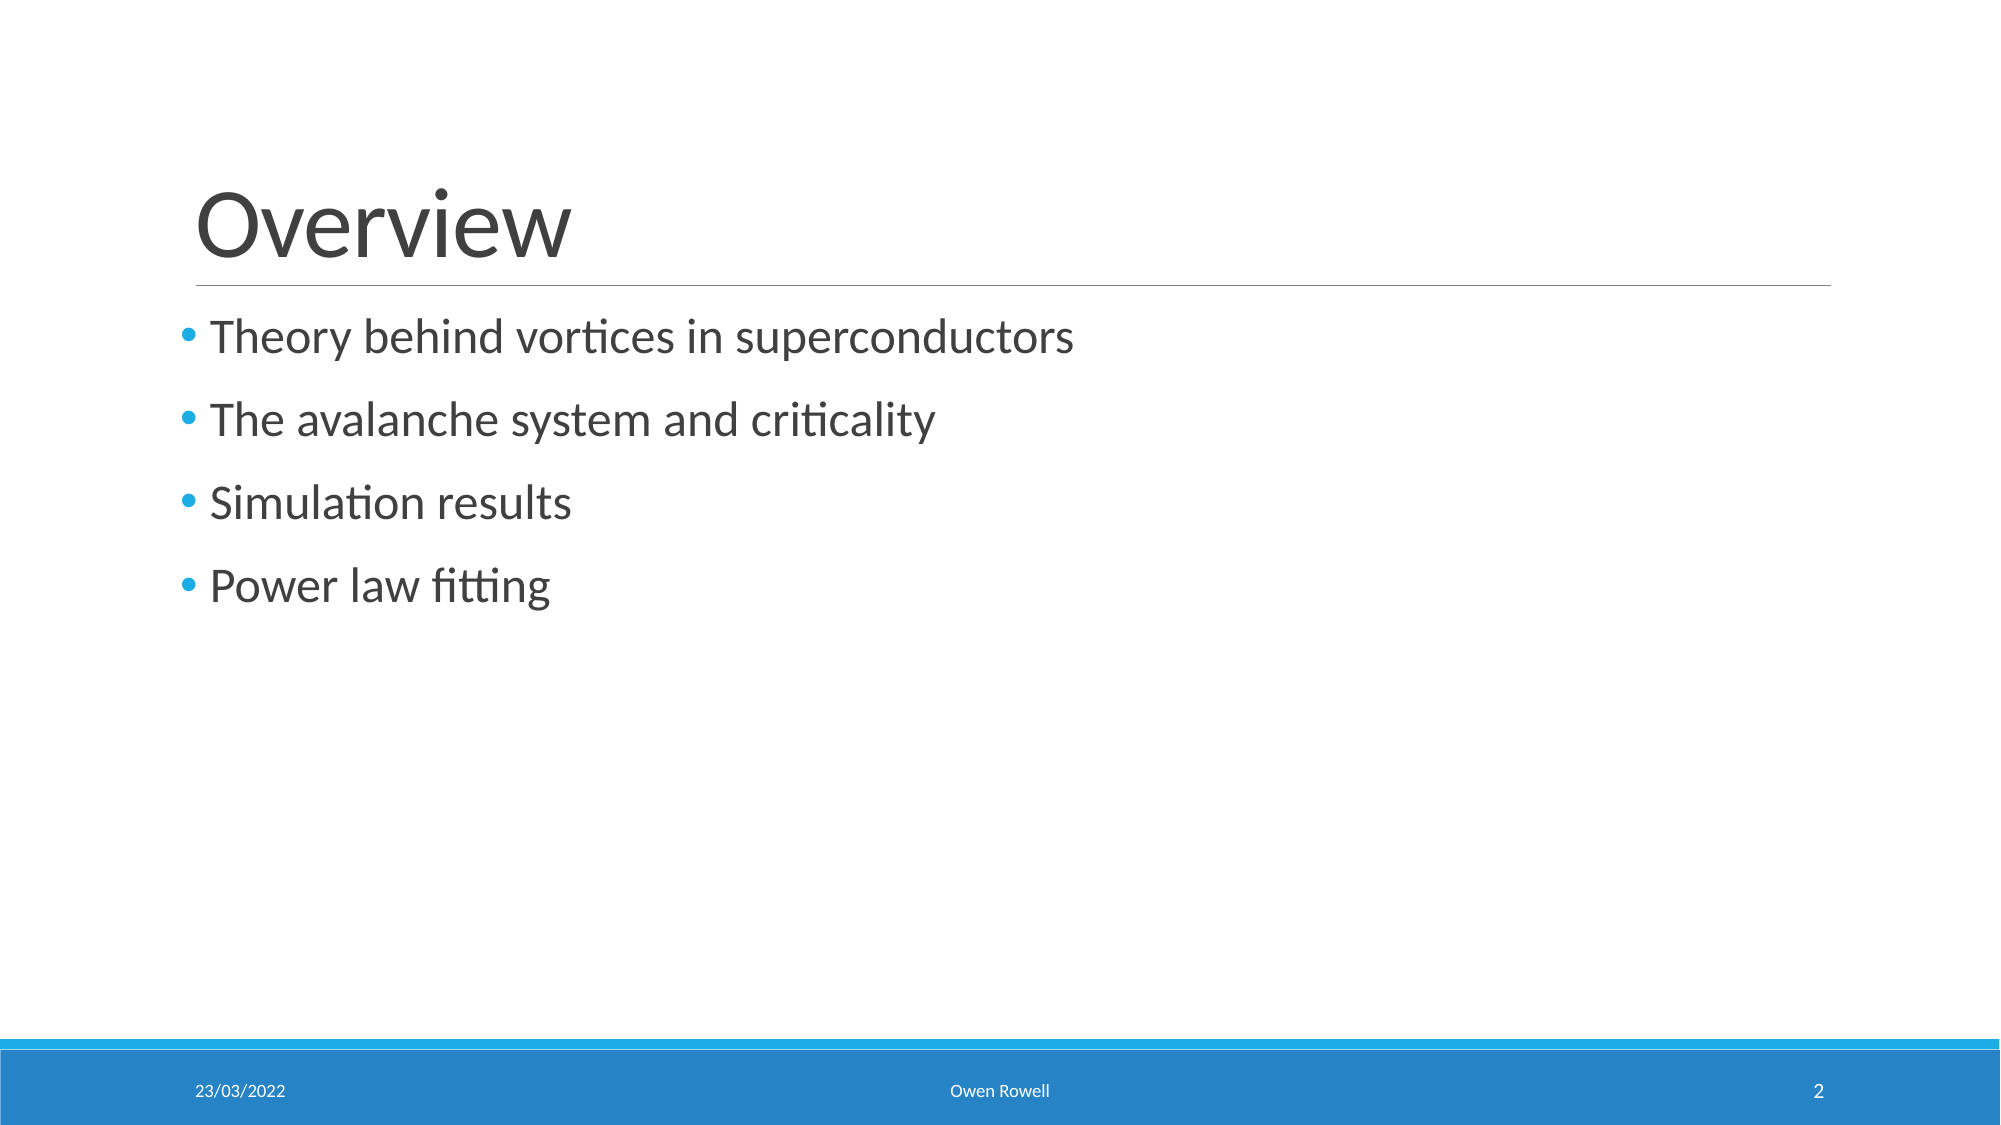

# Overview
Theory behind vortices in superconductors
The avalanche system and criticality
Simulation results
Power law fitting
23/03/2022
Owen Rowell
2